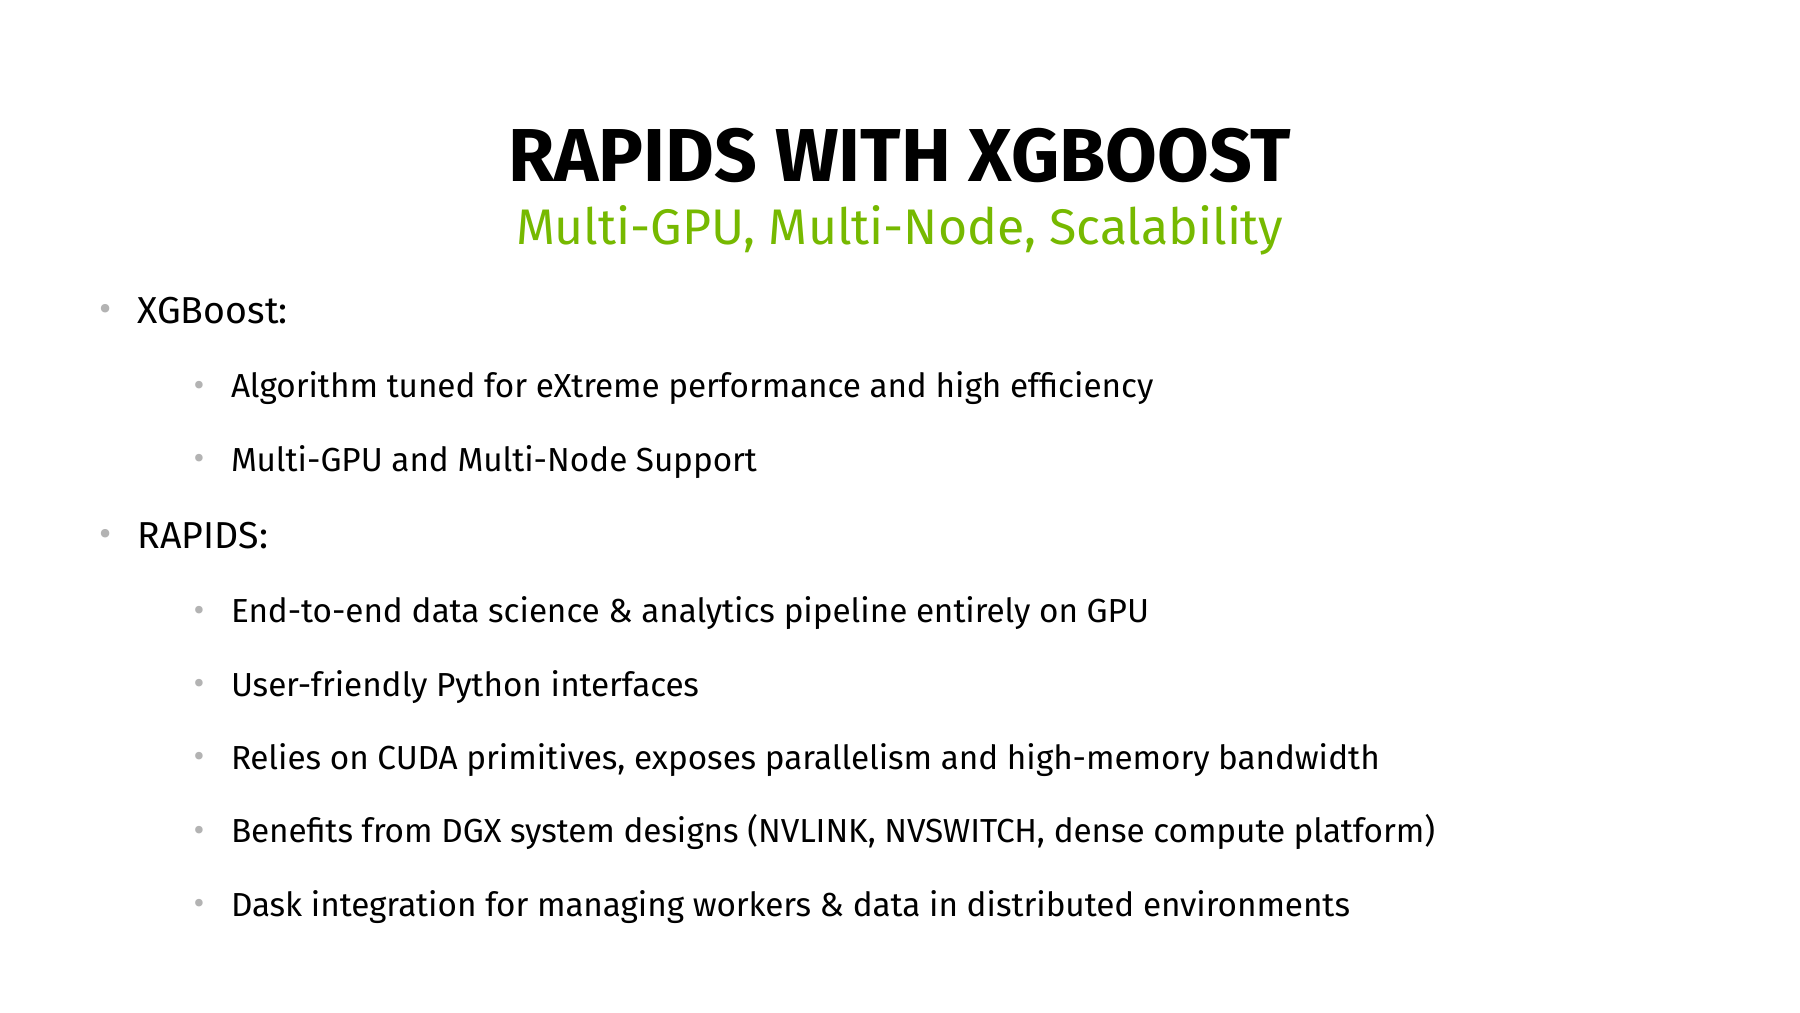

RAPIDS WITH XGBOOST
Multi-GPU, Multi-Node, Scalability
XGBoost:
Algorithm tuned for eXtreme performance and high efficiency
Multi-GPU and Multi-Node Support
RAPIDS:
End-to-end data science & analytics pipeline entirely on GPU
User-friendly Python interfaces
Relies on CUDA primitives, exposes parallelism and high-memory bandwidth
Benefits from DGX system designs (NVLINK, NVSWITCH, dense compute platform)
Dask integration for managing workers & data in distributed environments